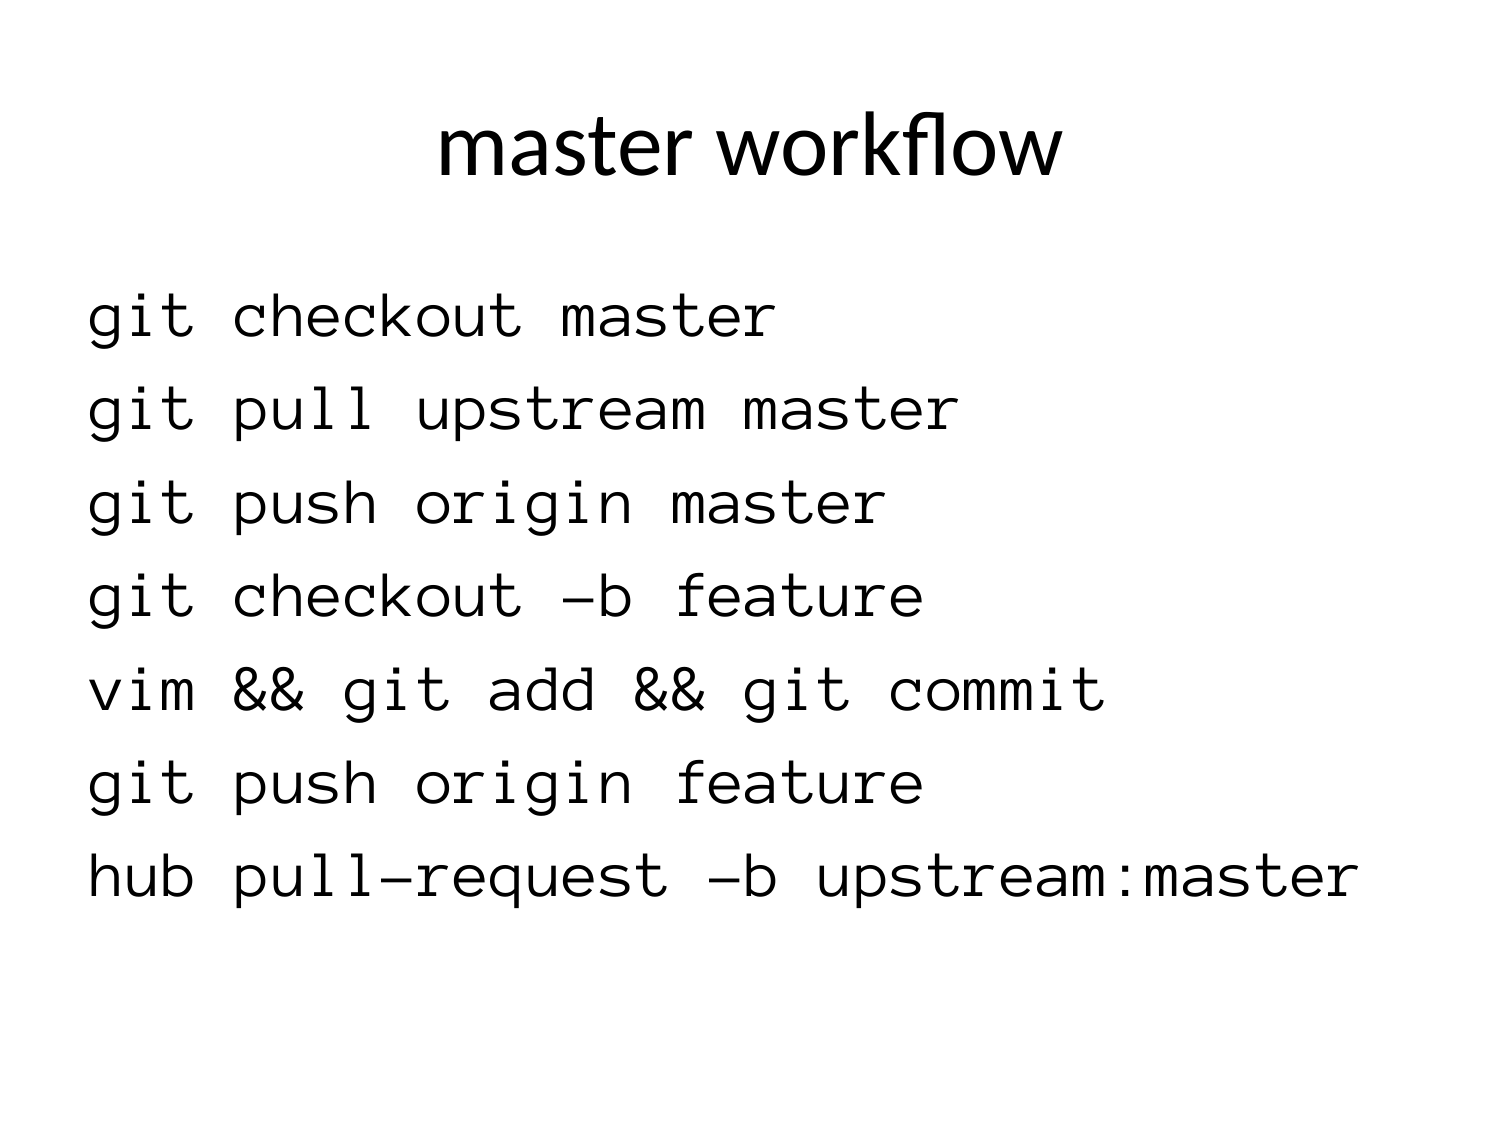

# master workflow
git checkout master
git pull upstream master
git push origin master
git checkout -b feature
vim && git add && git commit
git push origin feature
hub pull-request -b upstream:master